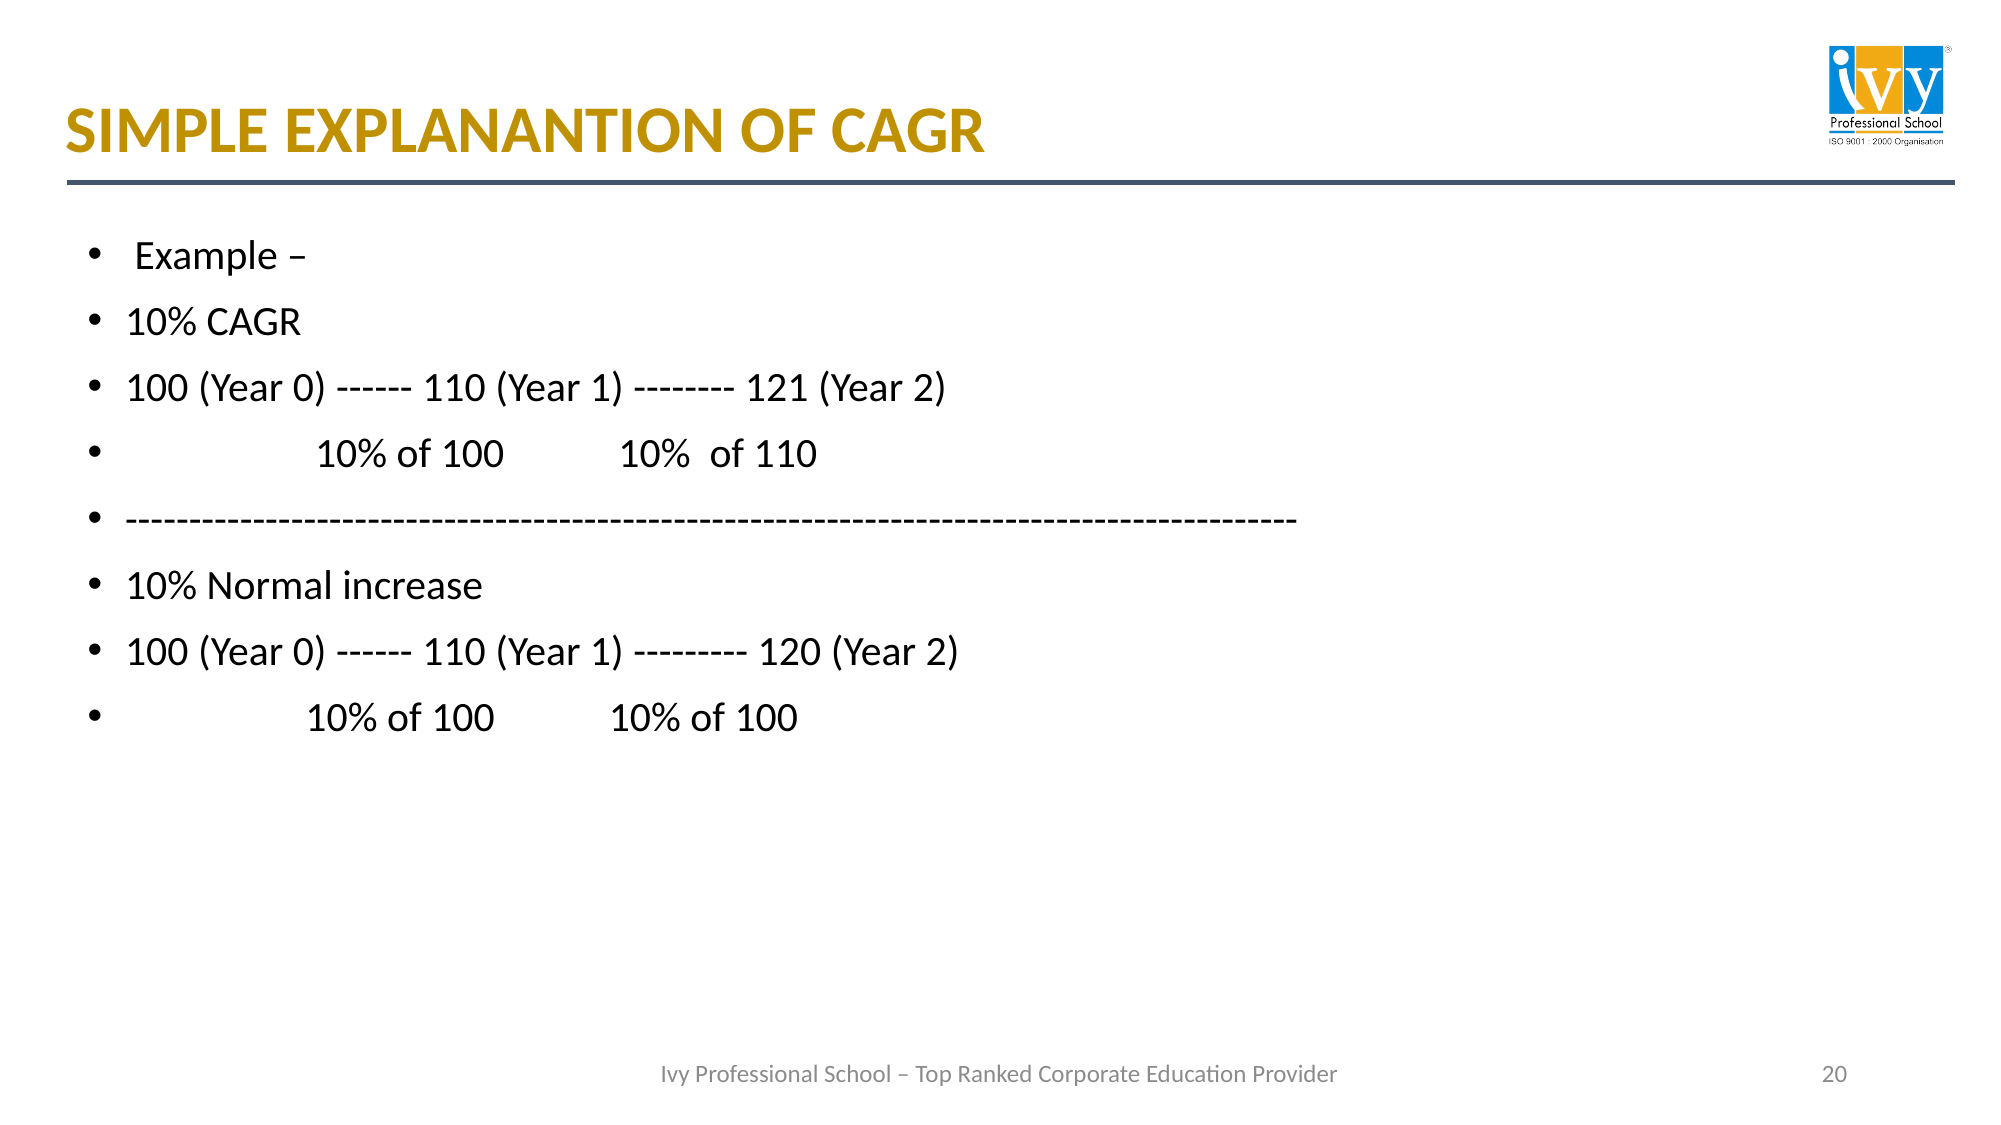

# SIMPLE EXPLANANTION OF CAGR
 Example –
10% CAGR
100 (Year 0) ------ 110 (Year 1) -------- 121 (Year 2)
                    10% of 100            10%  of 110
--------------------------------------------------------------------------------------------
10% Normal increase
100 (Year 0) ------ 110 (Year 1) --------- 120 (Year 2)
                   10% of 100            10% of 100
20